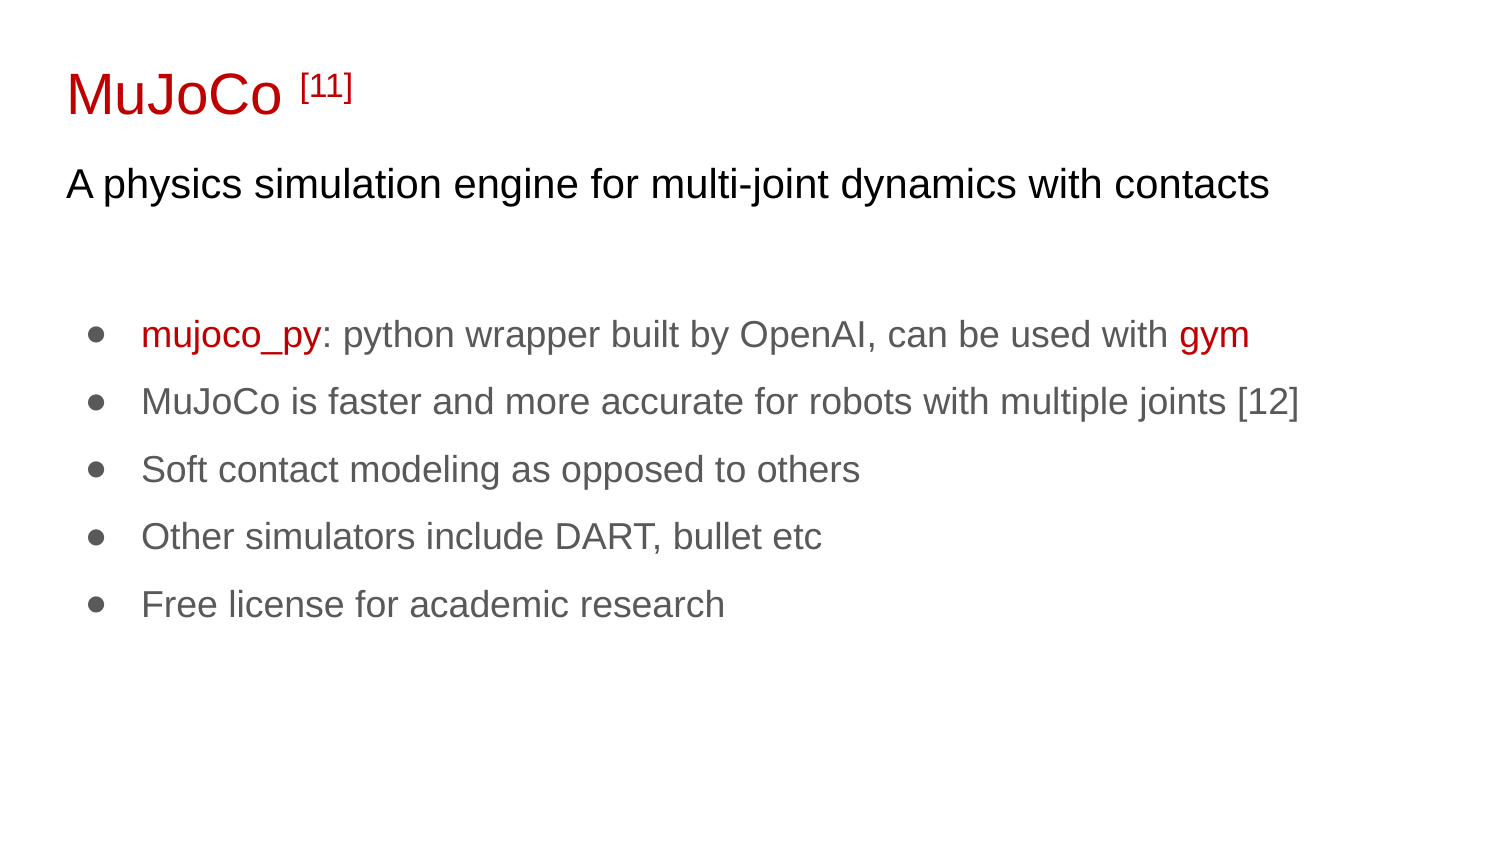

# MuJoCo [11] A physics simulation engine for multi-joint dynamics with contacts
mujoco_py: python wrapper built by OpenAI, can be used with gym
MuJoCo is faster and more accurate for robots with multiple joints [12]
Soft contact modeling as opposed to others
Other simulators include DART, bullet etc
Free license for academic research